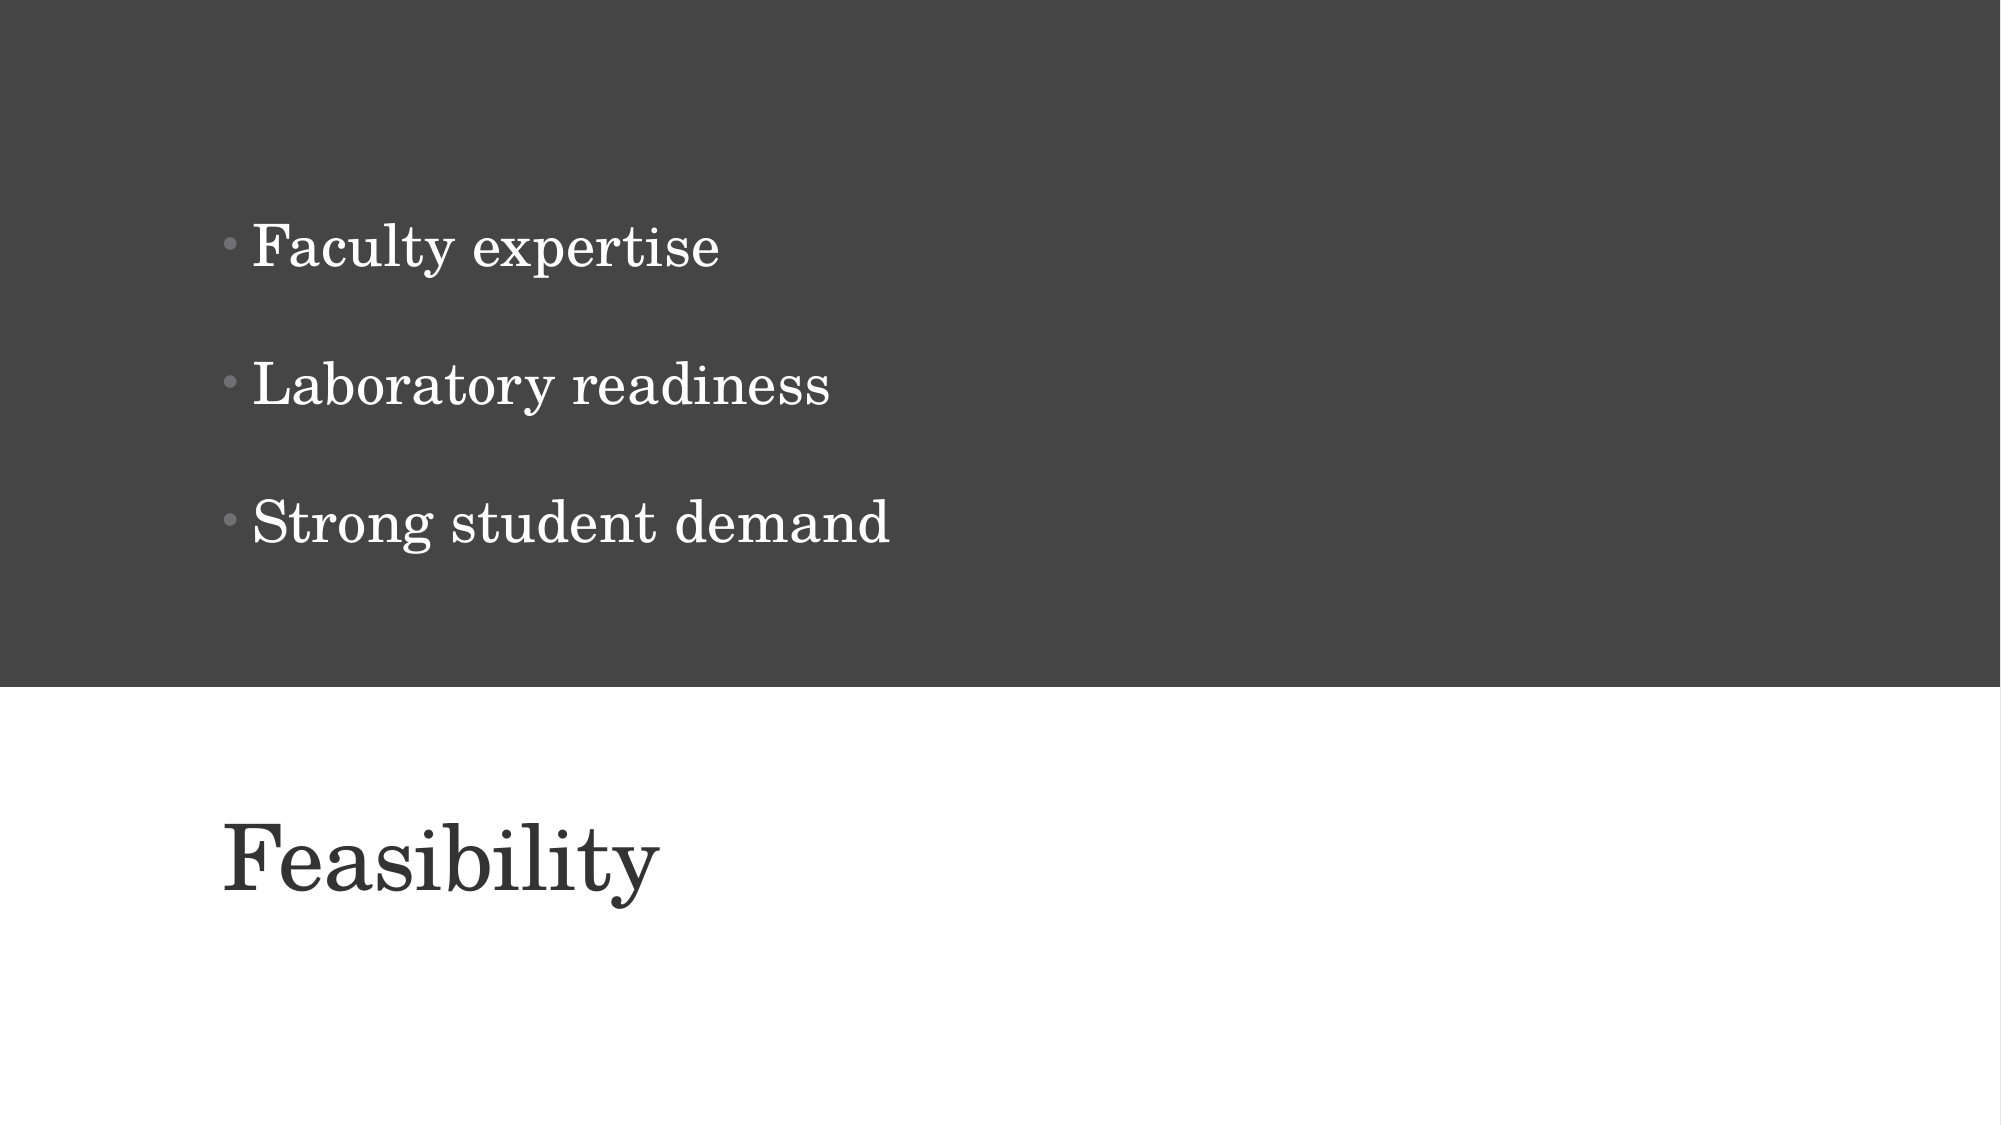

Faculty expertise
Laboratory readiness
Strong student demand

# Feasibility